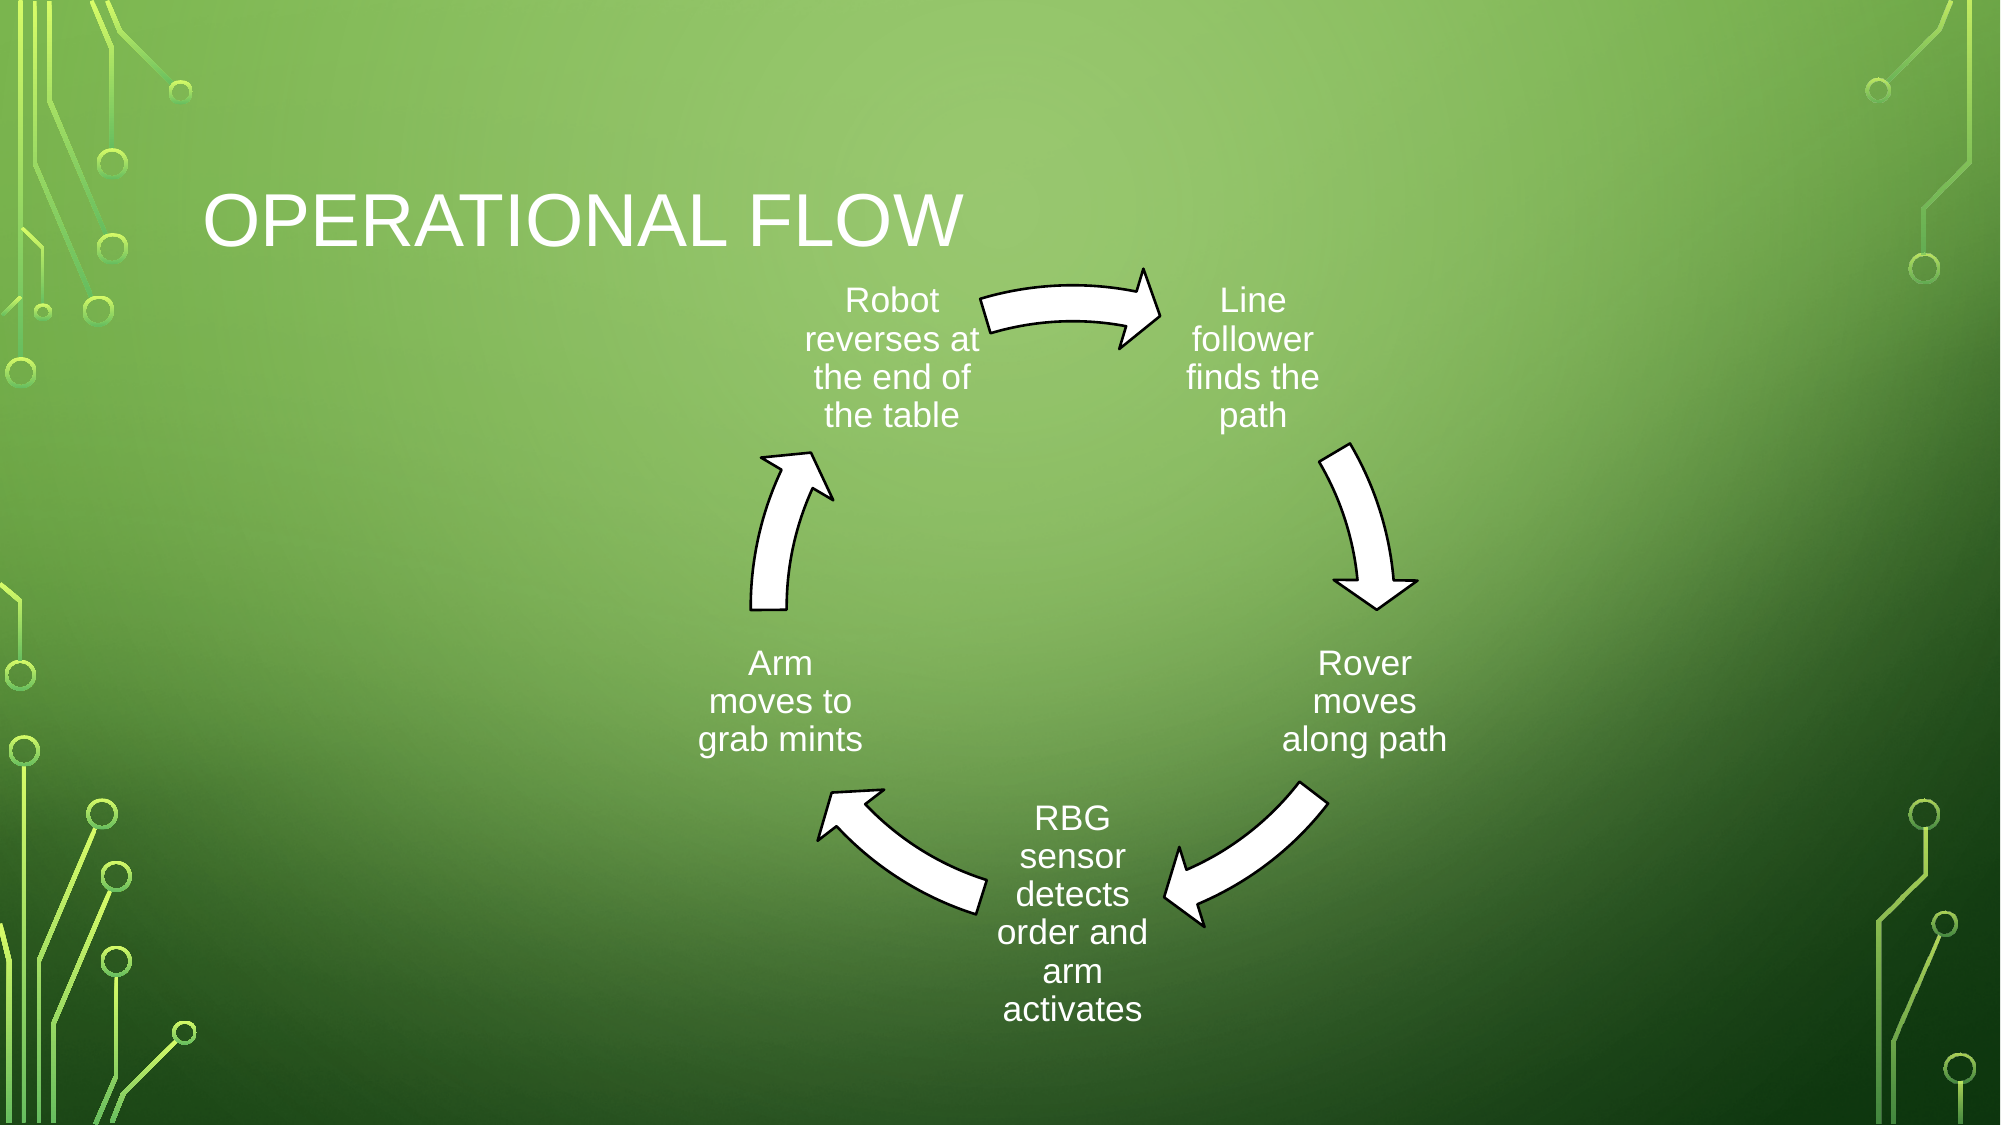

# Operational Flow
Line follower finds the path
Rover moves along path
RBG sensor detects order and arm activates
Arm moves to grab mints
Robot reverses at the end of the table